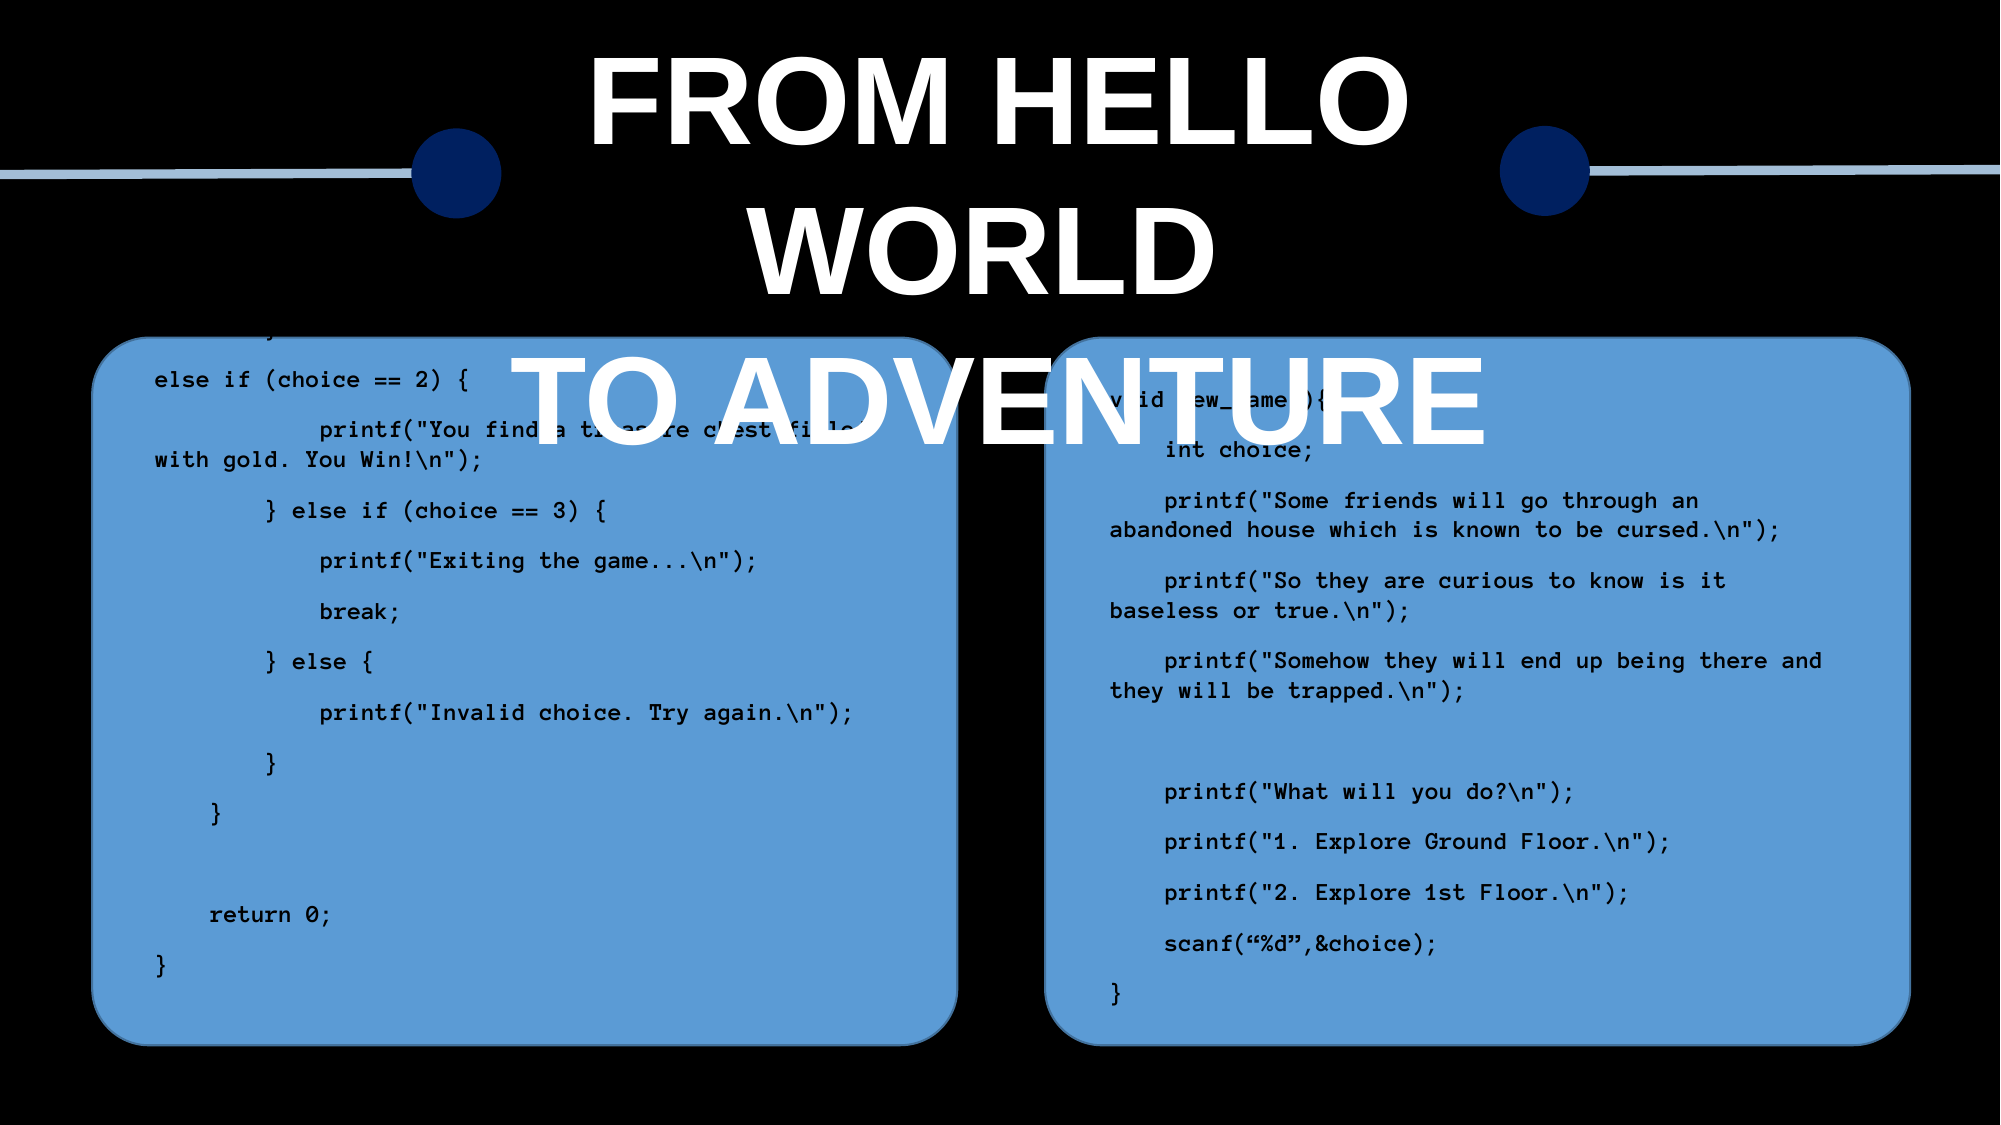

#include<stdio.h>
void credits() {
    int dummy;
    printf("\n\tCREDITS\t\n");
    printf("\n2512847642\tMd. Fahim Hossain\n");
    printf("2511026642\tSamia Zaman\n");
    printf("2512244042\tRiazul Jannat\n");
    printf("2513009642\tSidratul Muntahara Audhira\n");
    printf("\nEnter any number to return to the main menu...\n");
    scanf("%d", &dummy);
    main();
}

void new_game(){
    int choice;
    printf("Some friends will go through an abandoned house which is known to be cursed.\n");
    printf("So they are curious to know is it baseless or true.\n");
    printf("Somehow they will end up being there and they will be trapped.\n");

    printf("What will you do?\n");
    printf("1. Explore Ground Floor.\n");
    printf("2. Explore 1st Floor.\n");
    scanf(“%d”,&choice);
}

int main(void){
    int choice, exit_choice;
    printf("Welcome to {Game Name}");
    printf("\n1. NEW GAME\n2. CREDITS\n3. EXIT\n");
    scanf("%d", &choice);
    if (choice == 1)
        new_game();
    else if (choice == 2)
        credits();
    else if (choice == 3) {
        printf("\nAre you sure you want to exit?");
        printf("\n 1. Yes :(  2. No :D");
        scanf("%d", &exit_choice);

            if (exit_choice == 1)
                printf("Exiting the Game.....\n");
            else if (exit_choice == 2)
                printf("\n");
                main();
            }
    }
    return 0;
}
#include <stdio.h>
int main() {
    int choice;
    while (1) {
        printf("Welcome to the Dark Forest!\n");
        printf("You are standing at a                               crossroads.\n");
        printf("Press 1 to go left, 2 to go right, or 3 to exit: ");
        scanf("%d", &choice);

        if (choice == 1) {
            printf("You walk into a deep fog and suddenly fall into a hidden pit. Game Over!\n");
        }
else if (choice == 2) {
            printf("You find a treasure chest filled with gold. You Win!\n");
        } else if (choice == 3) {
            printf("Exiting the game...\n");
            break;
        } else {
            printf("Invalid choice. Try again.\n");
        }
    }

    return 0;
}
FROM HELLO WORLD
TO ADVENTURE
#include <stdio.h>

int main() {
    int choice;
    printf("Welcome to the Dark Forest!\n");
    printf("You are standing at a crossroads.\n");
    printf("Press 1 to go left or 2 to go right: ");
    scanf("%d", &choice);
    if (choice == 1) {
        printf("You walk into a deep fog and suddenly fall into a hidden pit. Game Over!\n");
    } else if (choice == 2) {
        printf("You find a treasure chest filled with gold. You Win!\n");
    } else {
        printf("You stand there, unable to decide, and a wild beast finds you. Game Over!\n");
    }

    return 0;
}